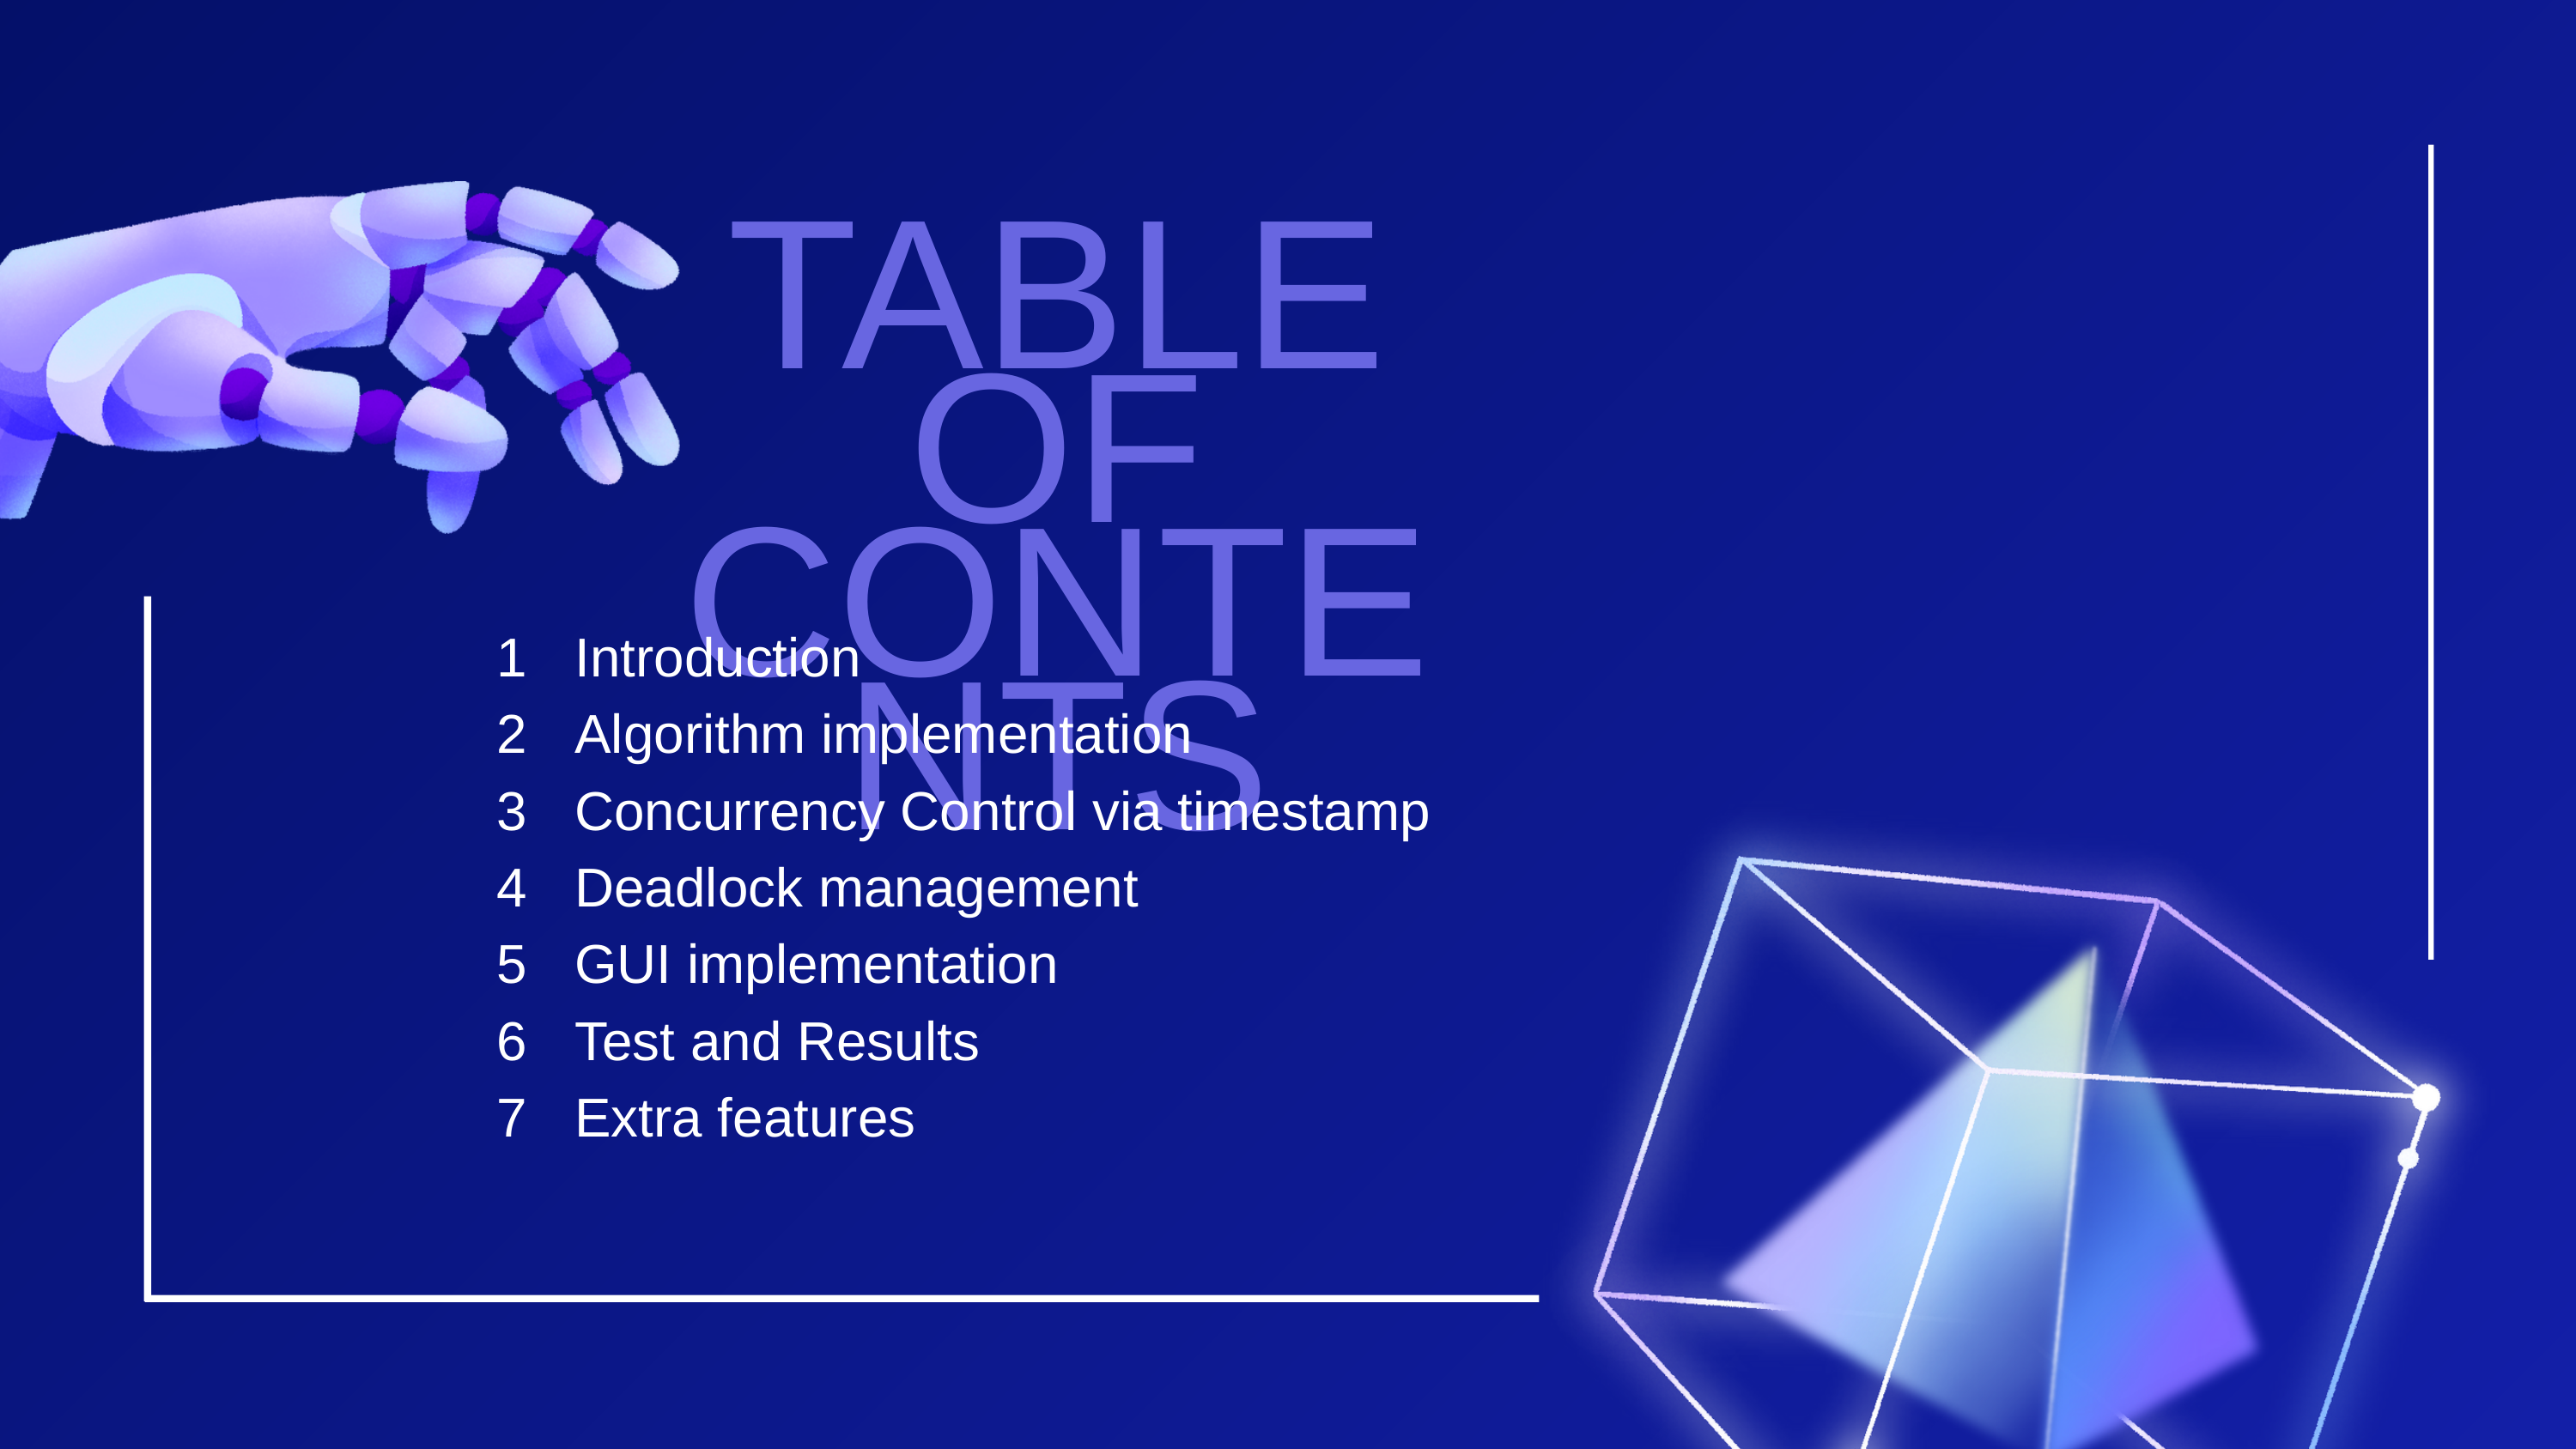

TABLE OF CONTENTS

1
2
3
4
5
6
7
        Introduction
        Algorithm implementation
        Concurrency Control via timestamp
        Deadlock management
        GUI implementation
        Test and Results
        Extra features